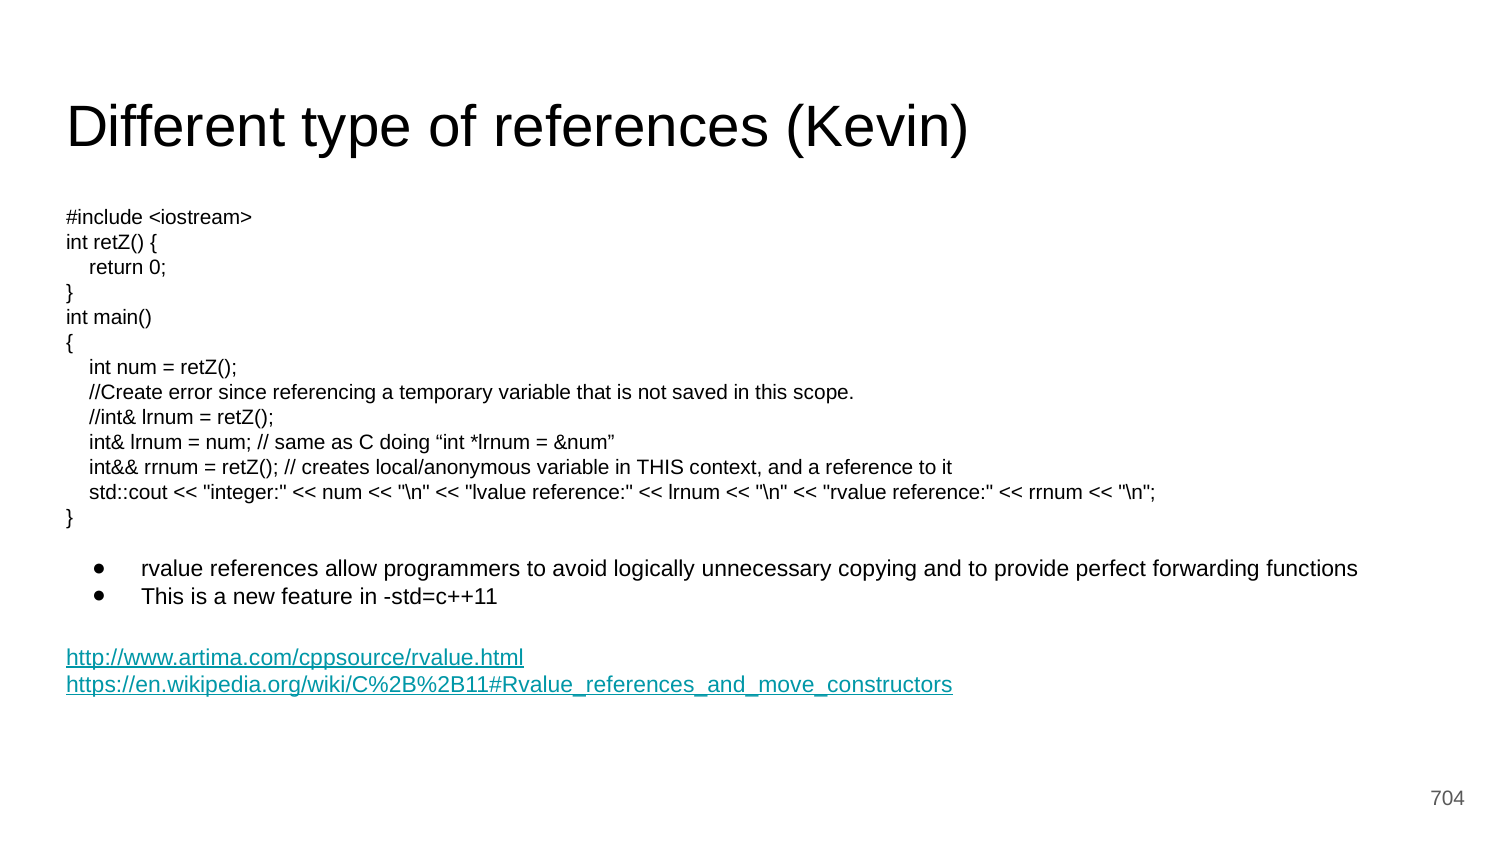

# Different type of references (Kevin)
#include <iostream>
int retZ() {
    return 0;
}
int main()
{
    int num = retZ();
    //Create error since referencing a temporary variable that is not saved in this scope.
    //int& lrnum = retZ();
    int& lrnum = num; // same as C doing “int *lrnum = &num”
    int&& rrnum = retZ(); // creates local/anonymous variable in THIS context, and a reference to it
    std::cout << "integer:" << num << "\n" << "lvalue reference:" << lrnum << "\n" << "rvalue reference:" << rrnum << "\n";
}

rvalue references allow programmers to avoid logically unnecessary copying and to provide perfect forwarding functions
This is a new feature in -std=c++11
http://www.artima.com/cppsource/rvalue.html
https://en.wikipedia.org/wiki/C%2B%2B11#Rvalue_references_and_move_constructors
704